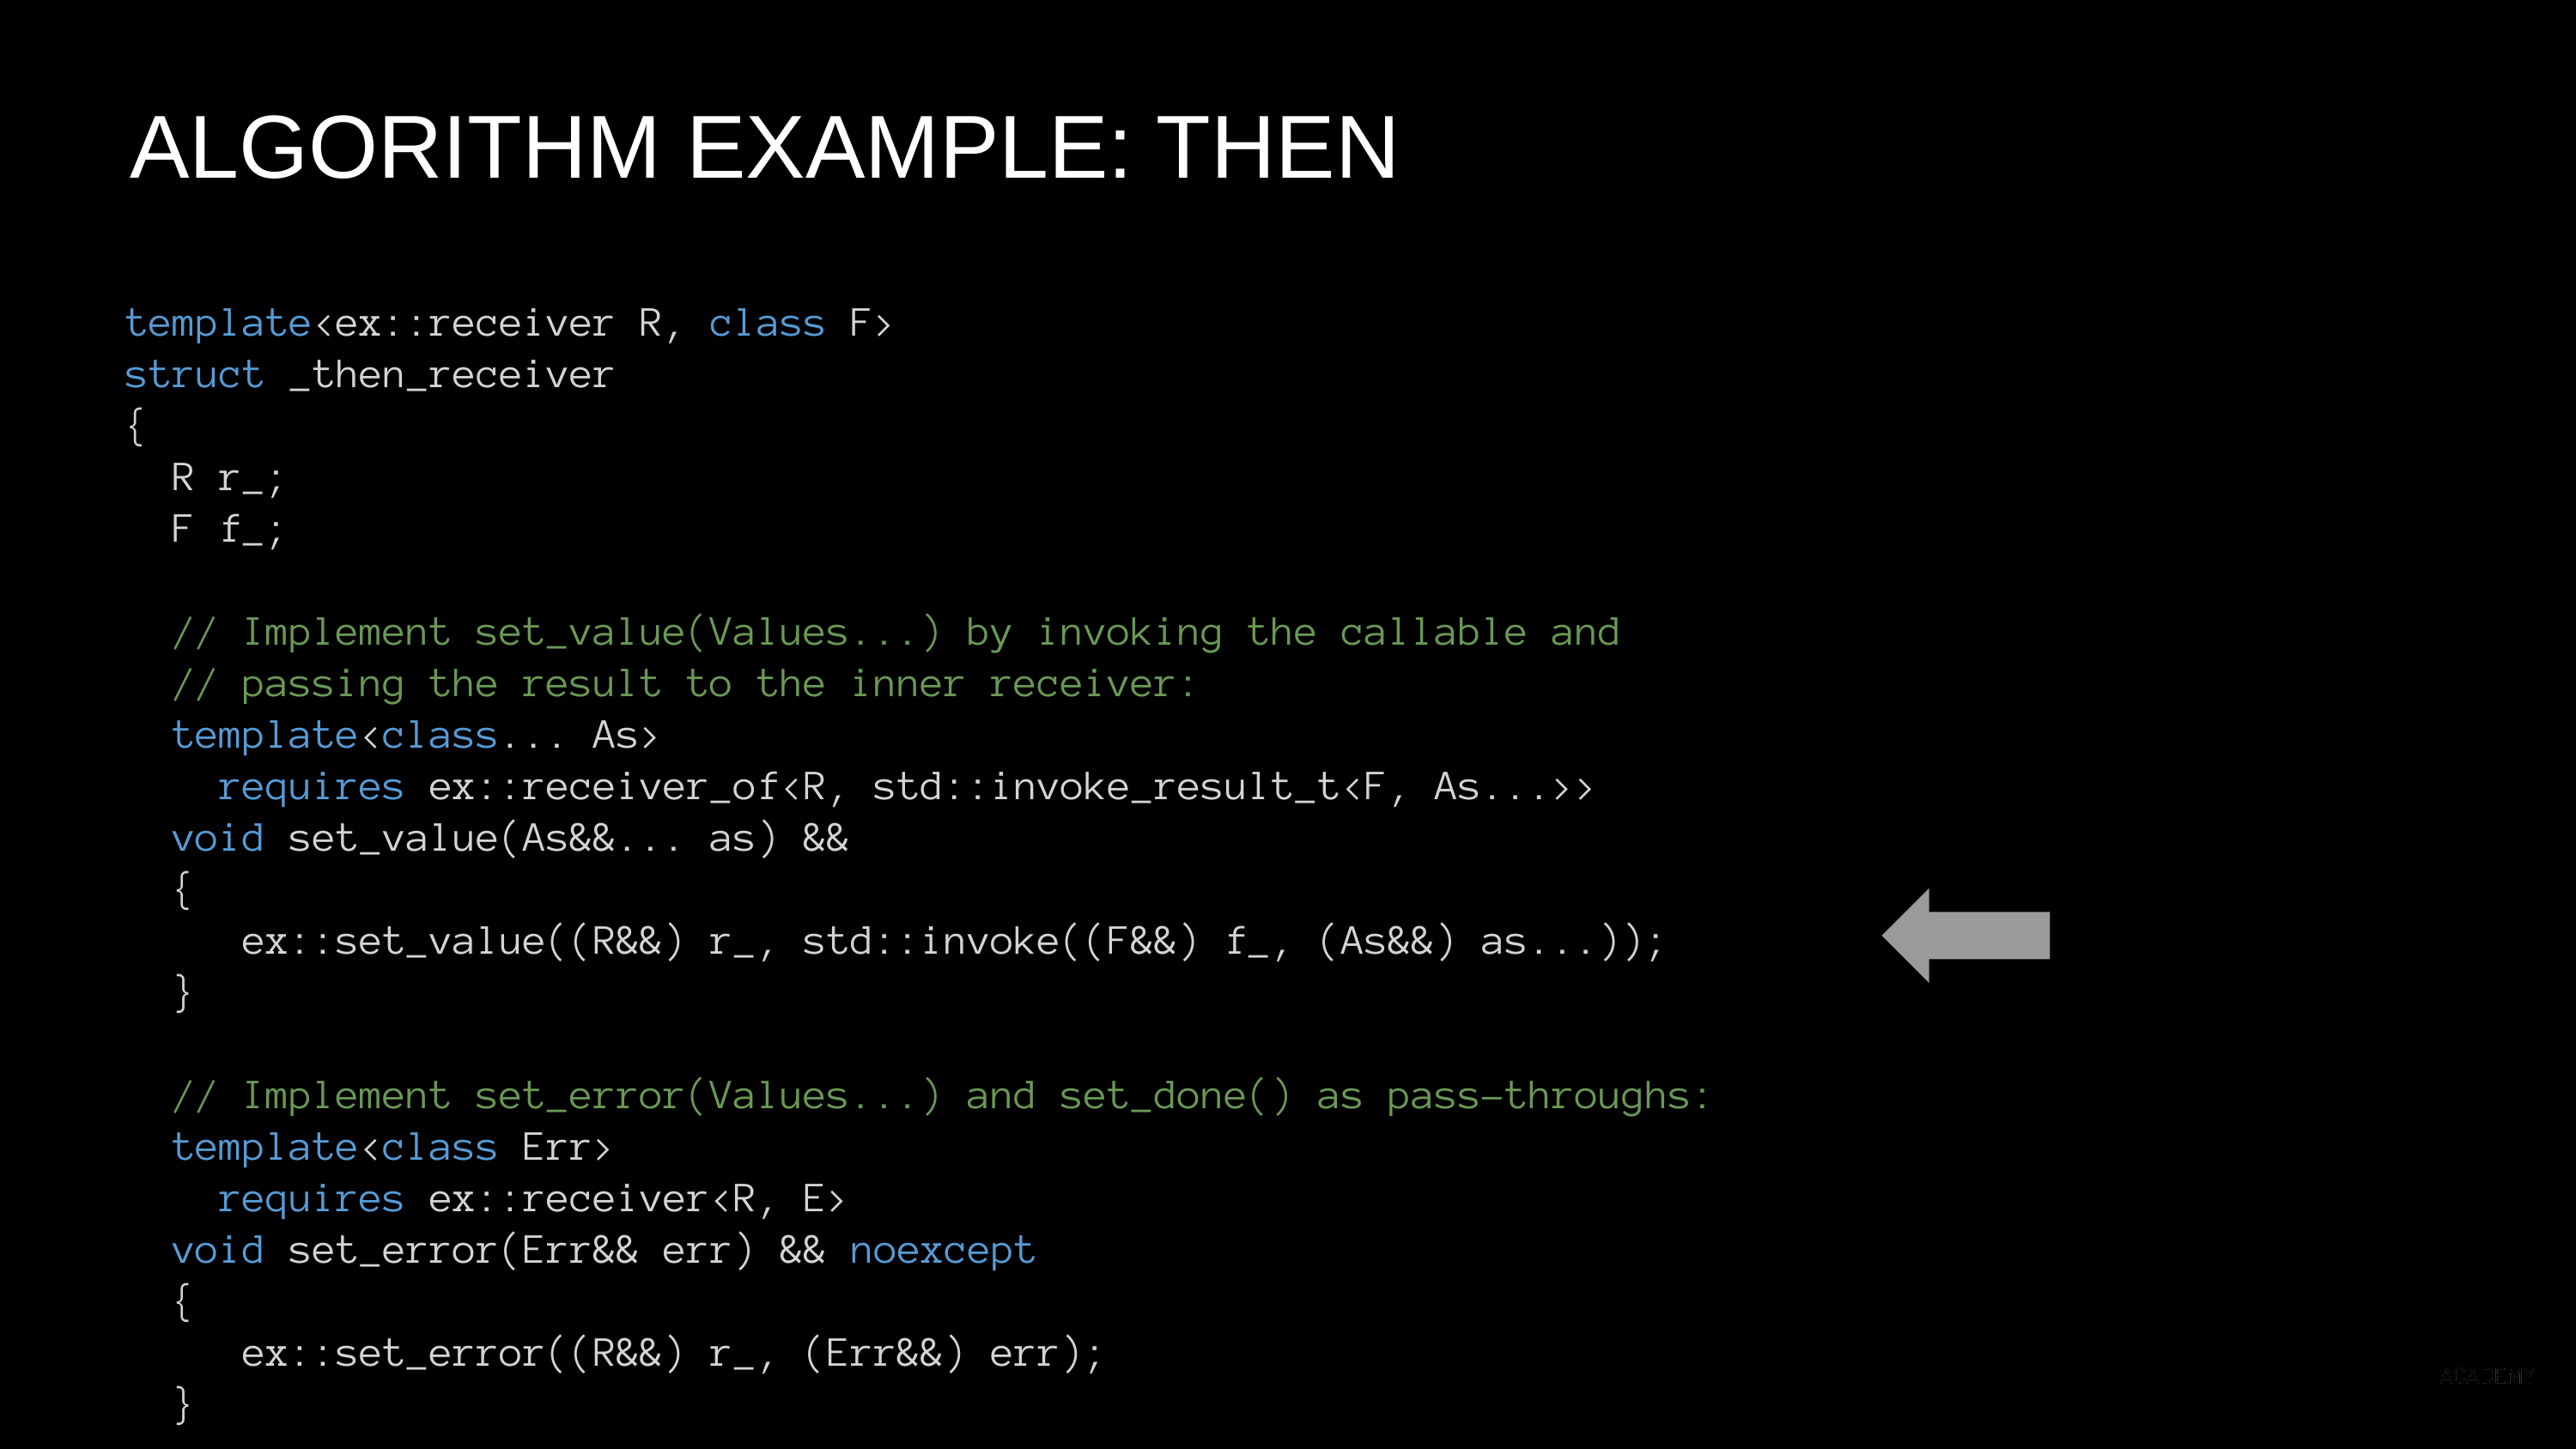

# Algorithm example: then
template<ex::receiver R, class F>
struct _then_receiver
{
  R r_;
  F f_;
  // Implement set_value(Values...) by invoking the callable and
  // passing the result to the inner receiver:
  template<class... As>
    requires ex::receiver_of<R, std::invoke_result_t<F, As...>>
  void set_value(As&&... as) &&
  {
     ex::set_value((R&&) r_, std::invoke((F&&) f_, (As&&) as...));
  }

  // Implement set_error(Values...) and set_done() as pass-throughs:
  template<class Err>
    requires ex::receiver<R, E>
  void set_error(Err&& err) && noexcept
  {
     ex::set_error((R&&) r_, (Err&&) err);
  }

  void set_done() && noexcept
  {
     ex::set_done((R&&) r_);
  }
};

40